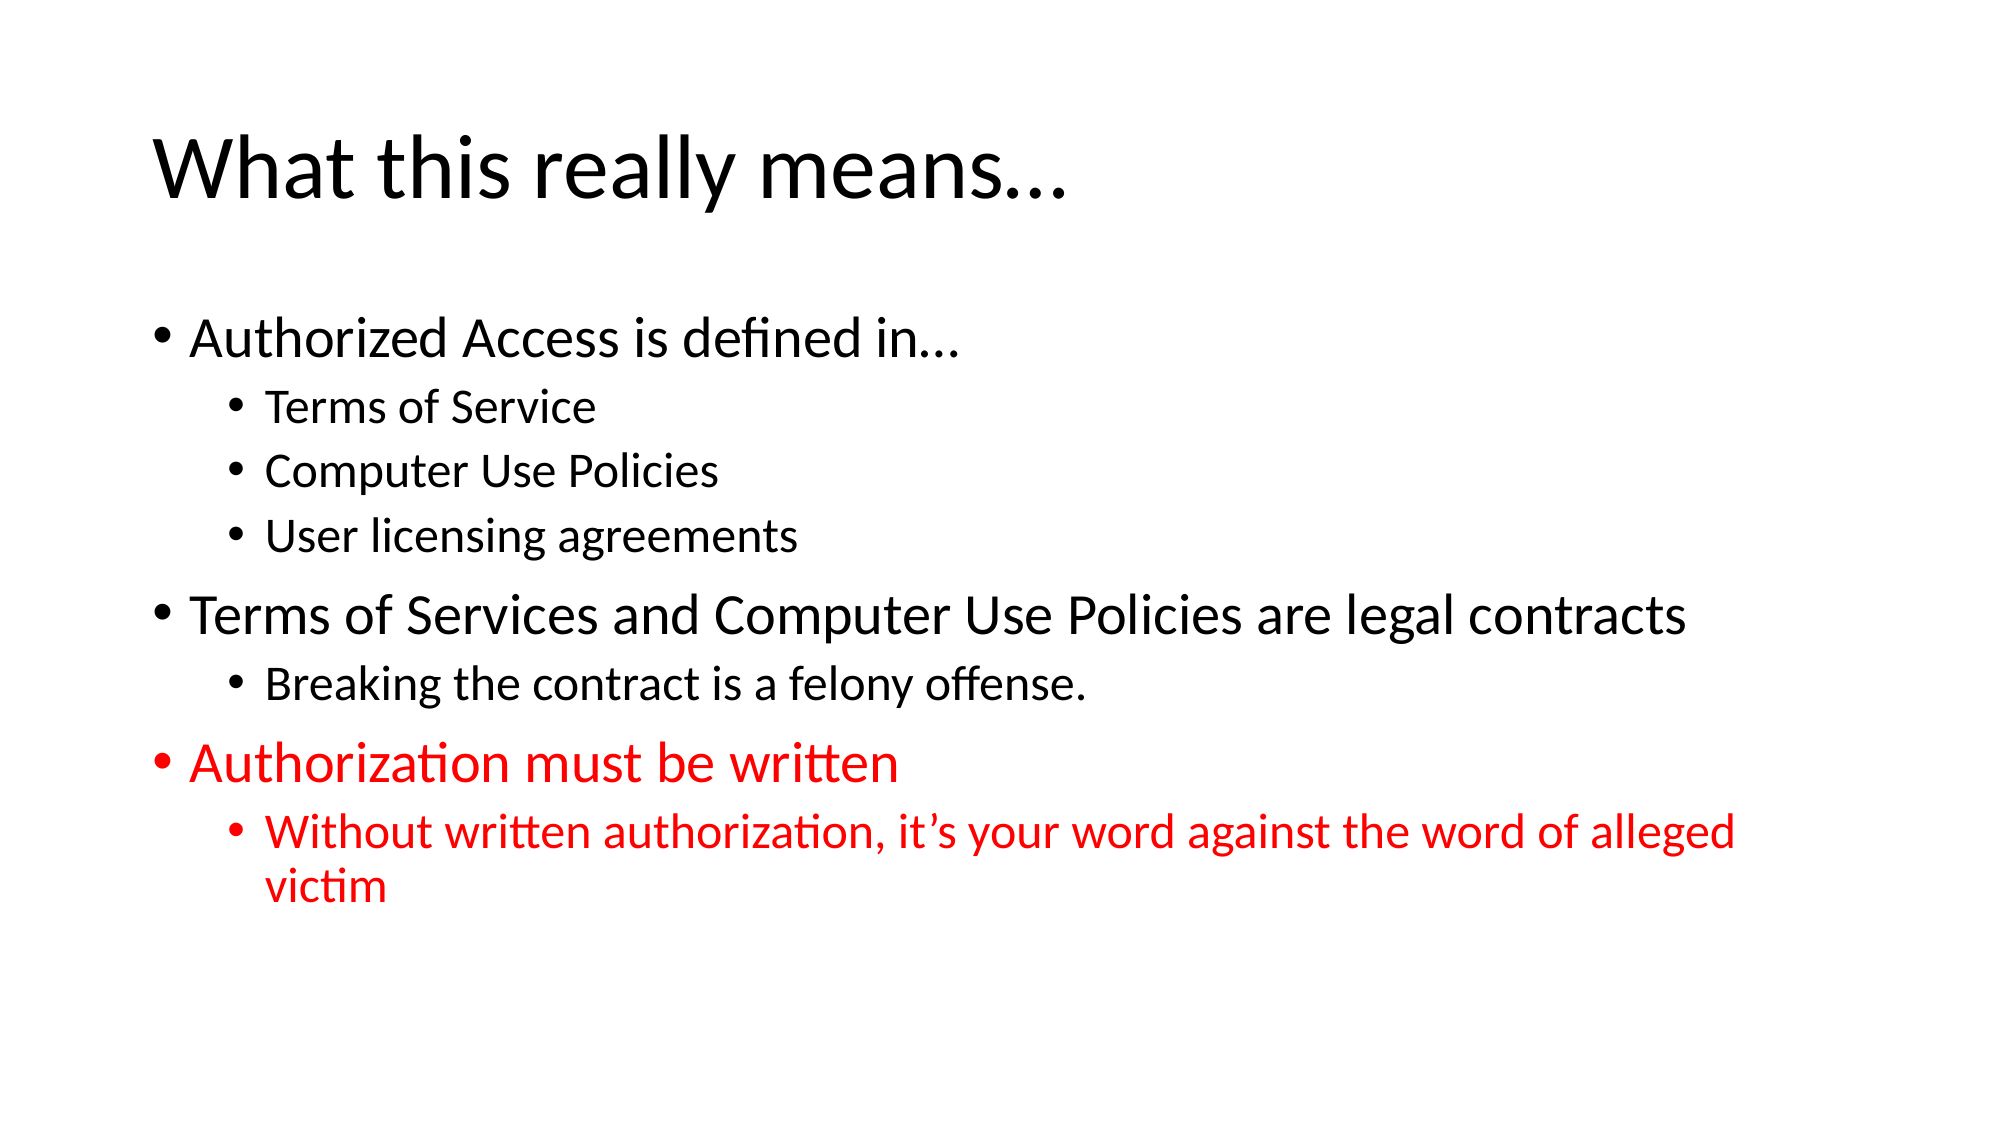

# What this really means…
Authorized Access is defined in…
Terms of Service
Computer Use Policies
User licensing agreements
Terms of Services and Computer Use Policies are legal contracts
Breaking the contract is a felony offense.
Authorization must be written
Without written authorization, it’s your word against the word of alleged victim